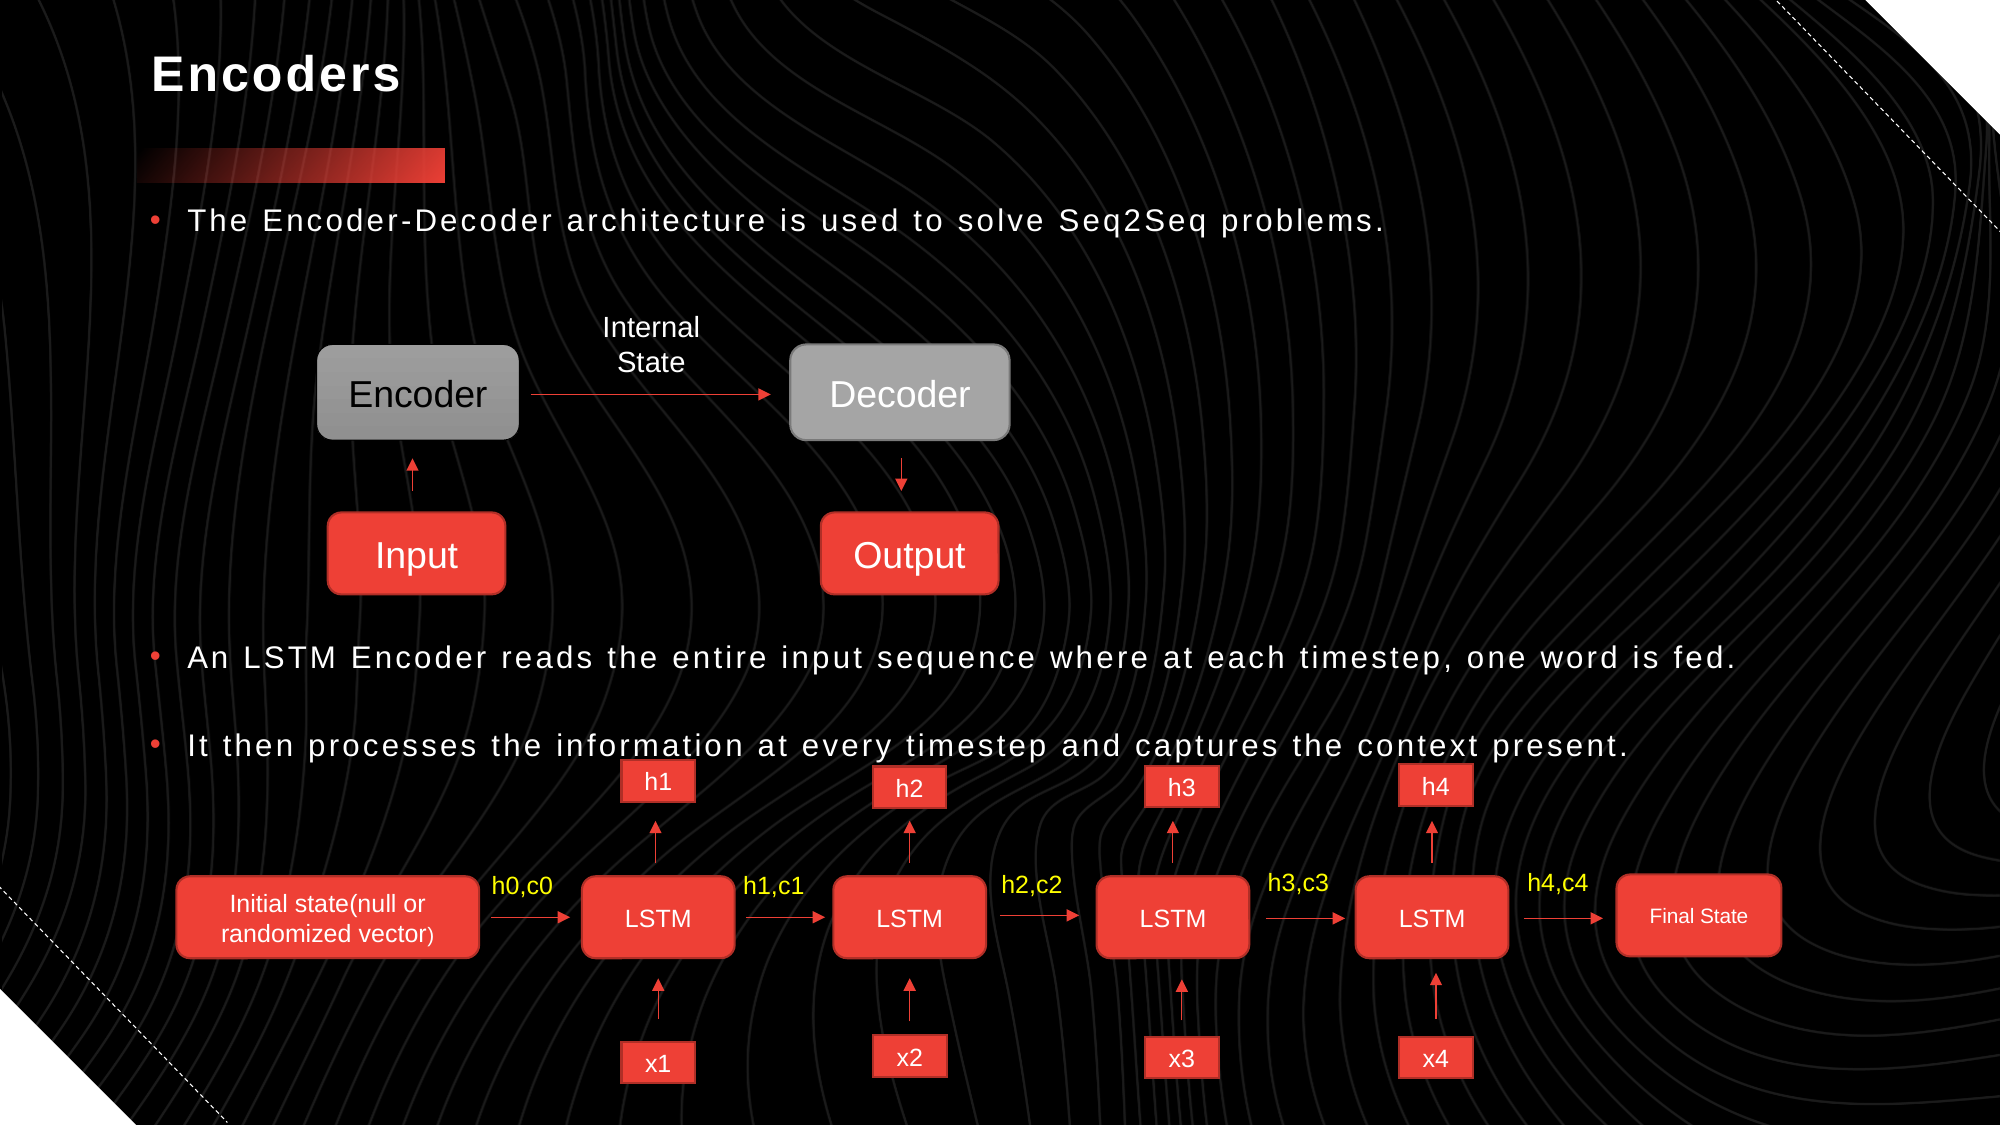

# Encoders
The Encoder-Decoder architecture is used to solve Seq2Seq problems.

An LSTM Encoder reads the entire input sequence where at each timestep, one word is fed.
It then processes the information at every timestep and captures the context present.

Internal State
Decoder
Encoder
Input
Output
h1
h4
h3
h2
h3,c3
h4,c4
h2,c2
h0,c0
h1,c1
Final State
Initial state(null or randomized vector)
LSTM
LSTM
LSTM
LSTM
x2
x4
x3
x1